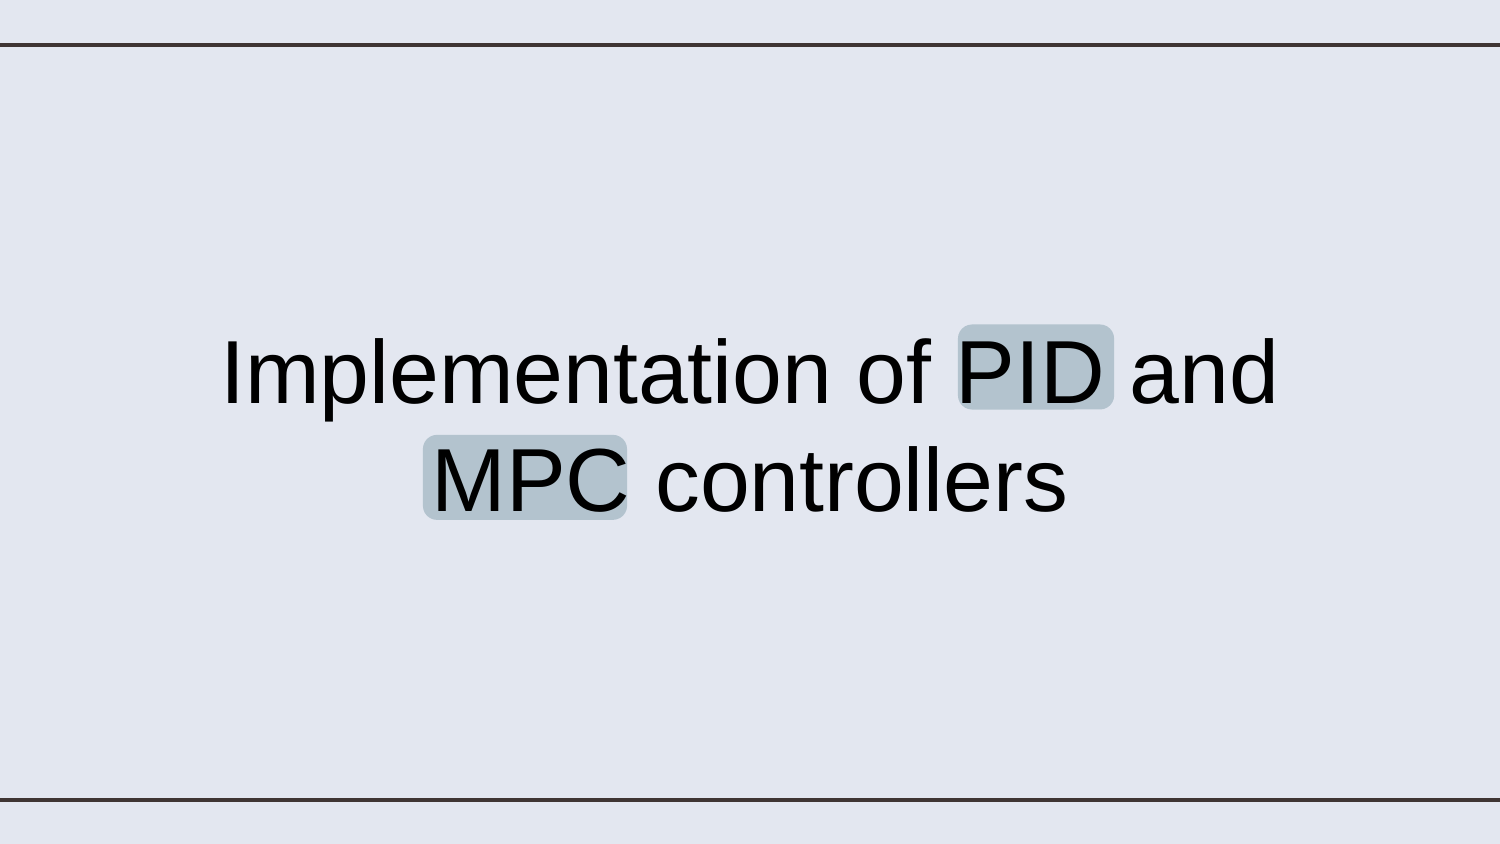

# Implementation of PID and MPC controllers